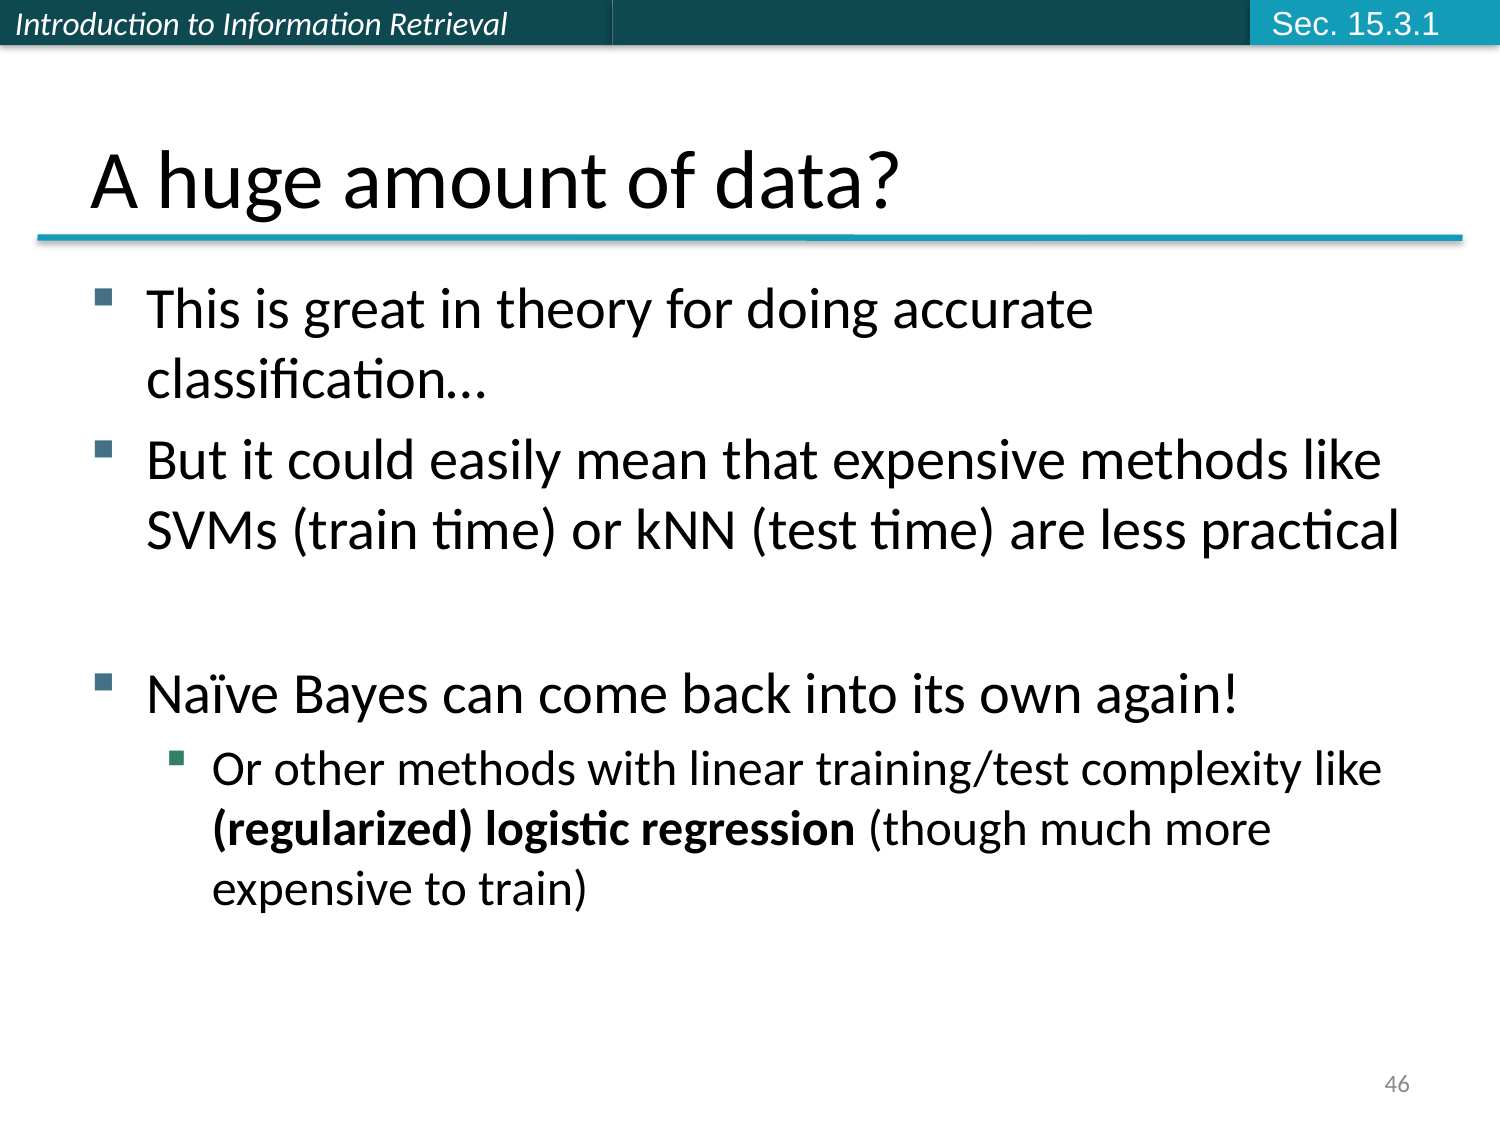

Sec. 15.3.1
# A huge amount of data?
This is great in theory for doing accurate classification…
But it could easily mean that expensive methods like SVMs (train time) or kNN (test time) are less practical

Naïve Bayes can come back into its own again!
Or other methods with linear training/test complexity like (regularized) logistic regression (though much more expensive to train)
46